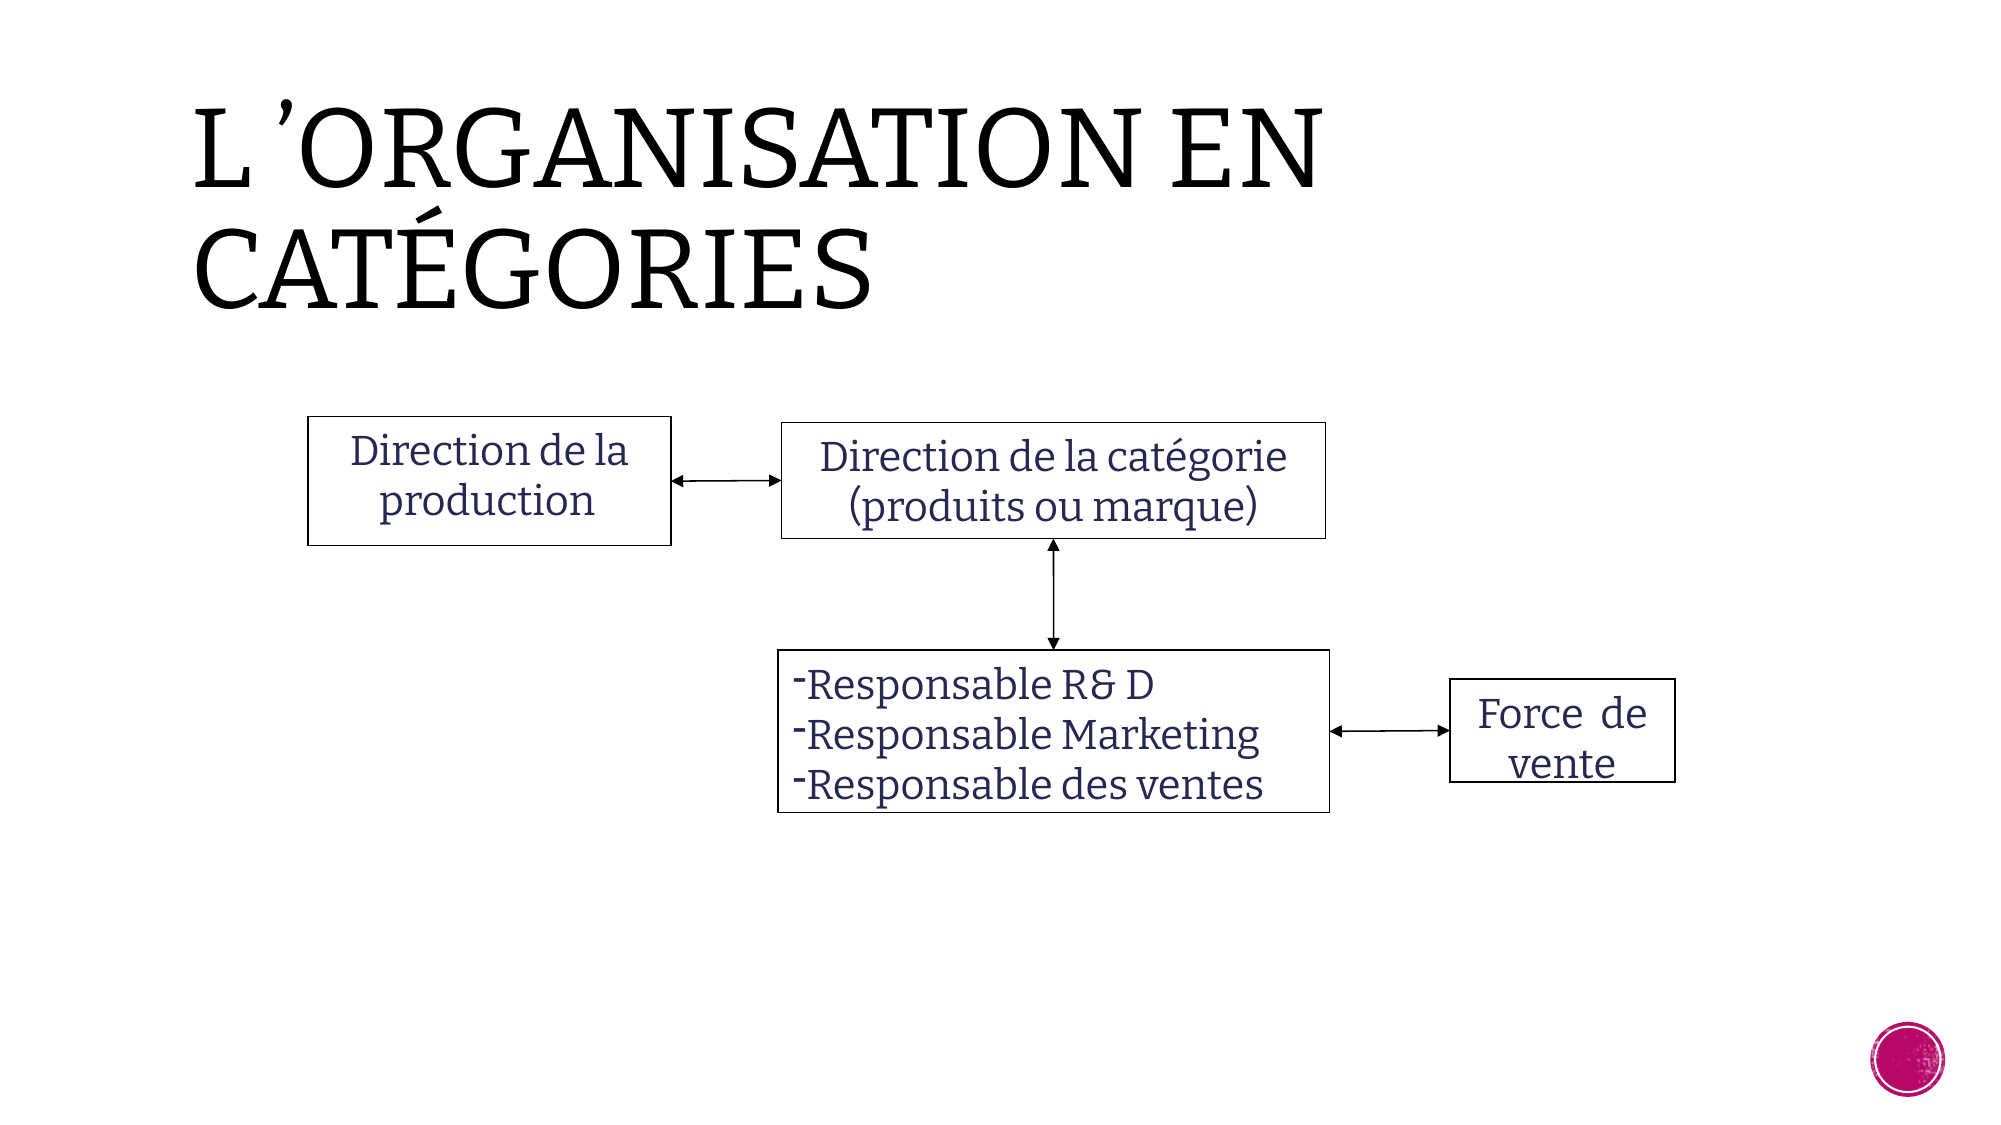

# L ’organisation en catégories
Direction de la production
Direction de la catégorie (produits ou marque)
Responsable R& D
Responsable Marketing
Responsable des ventes
Force  de vente